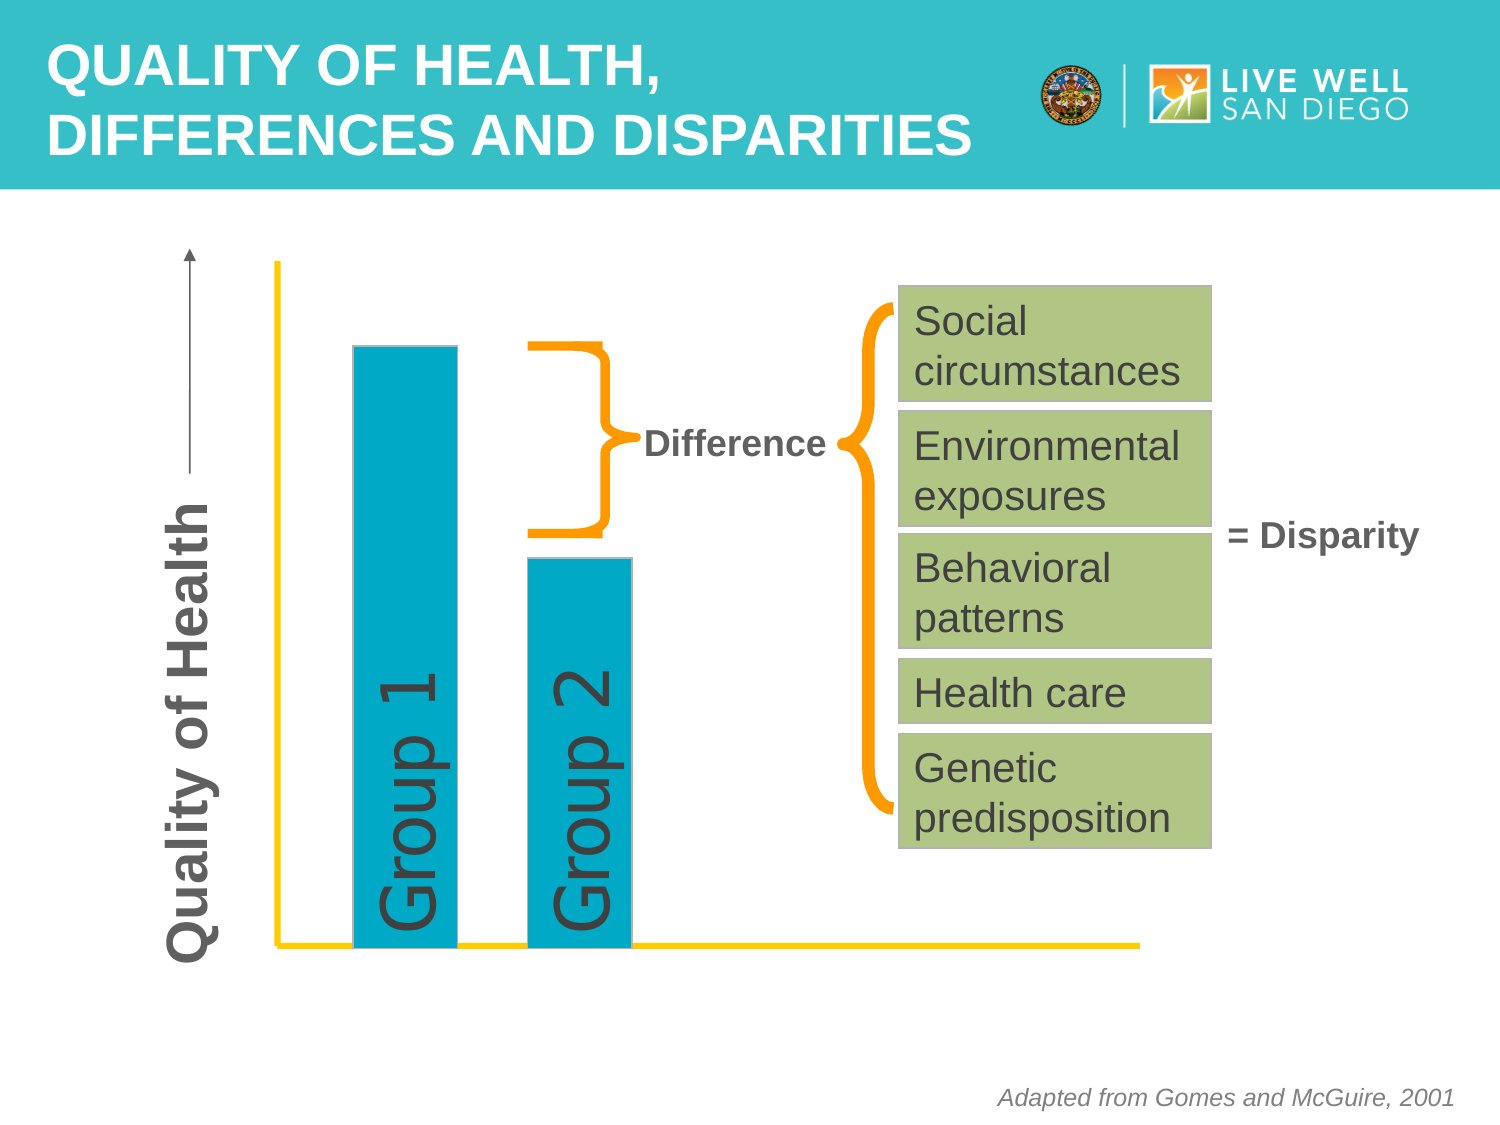

QUALITY OF HEALTH,
DIFFERENCES AND DISPARITIES

Social circumstances

Difference

Environmental exposures
= Disparity
Behavioral patterns
Group 1
Health care
Quality of Health
Group 2
Genetic predisposition

Adapted from Gomes and McGuire, 2001